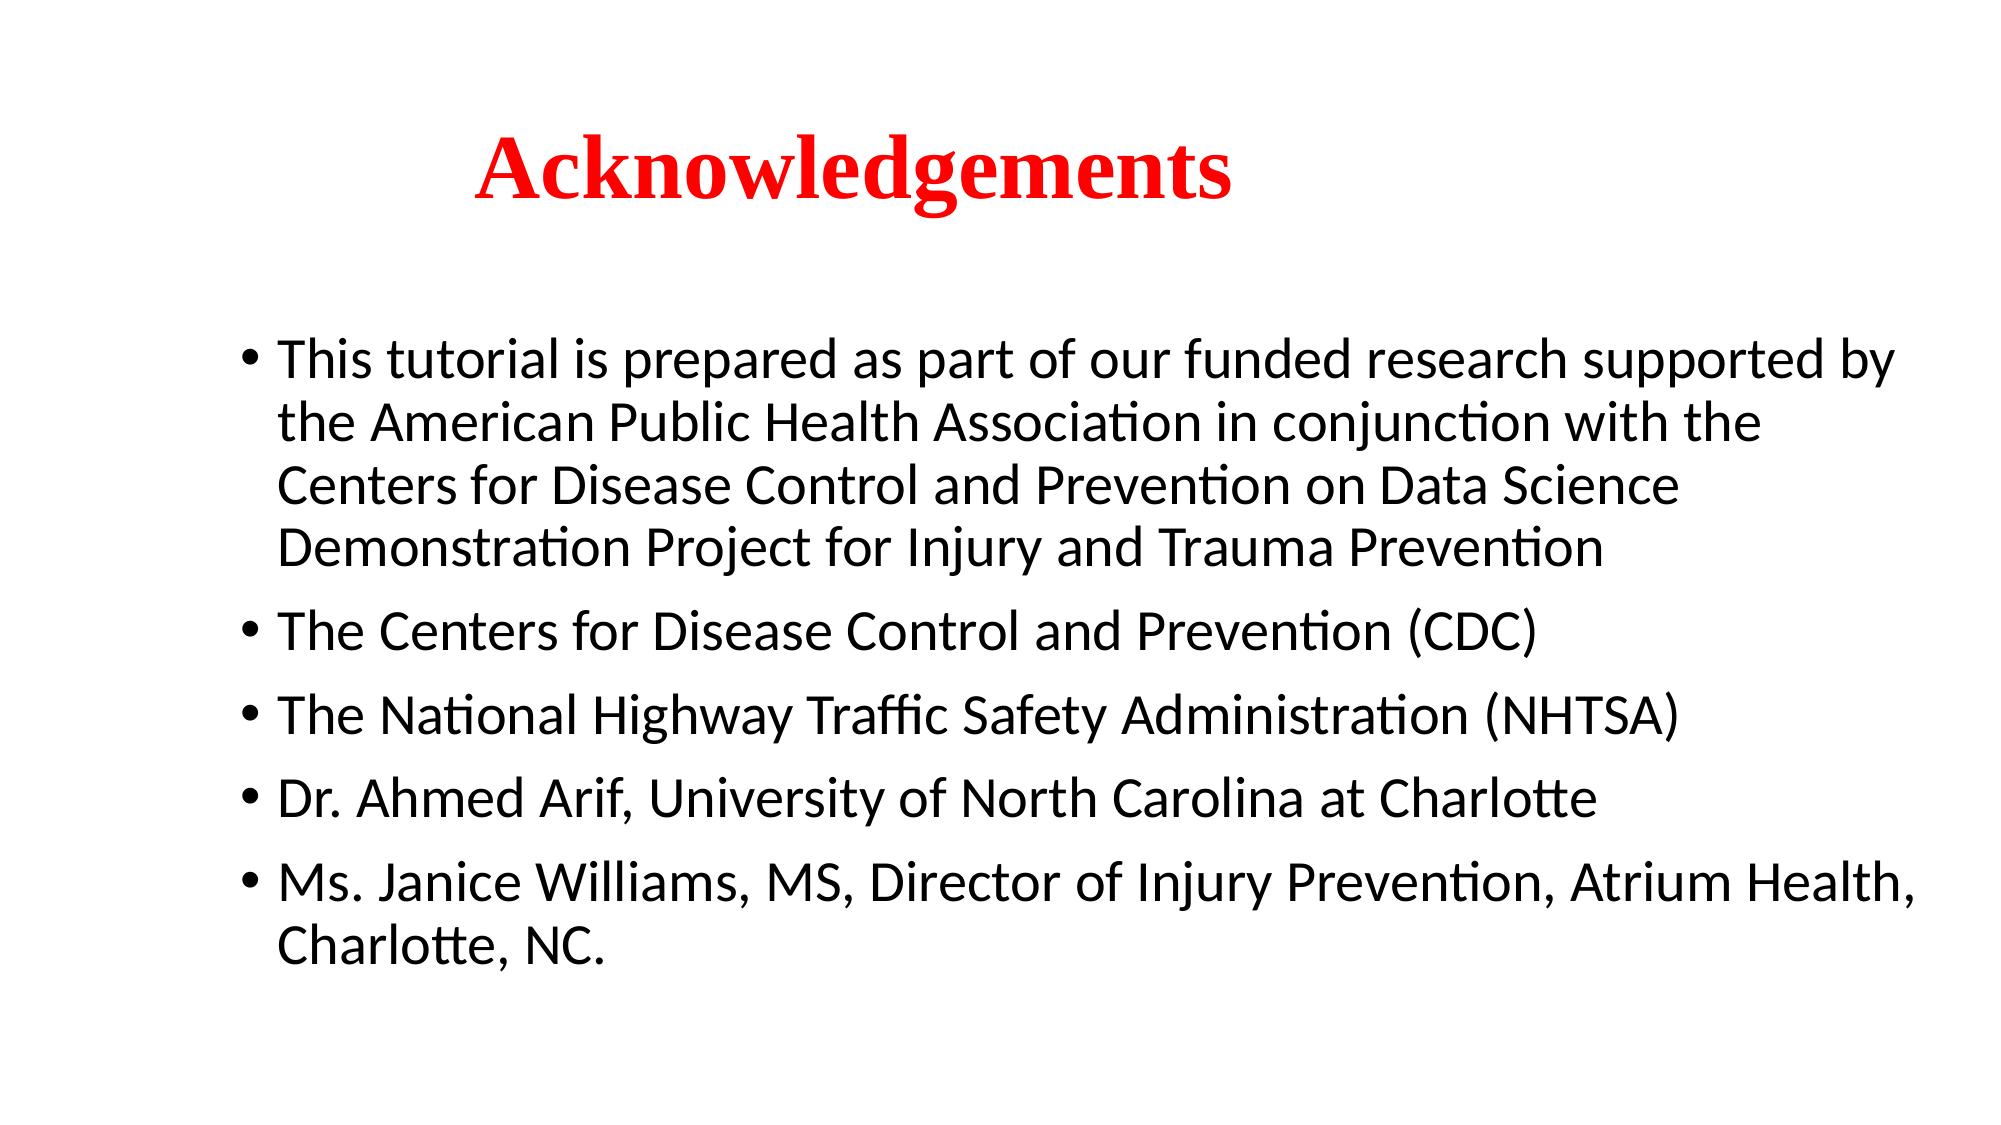

# Acknowledgements
This tutorial is prepared as part of our funded research supported by the American Public Health Association in conjunction with the Centers for Disease Control and Prevention on Data Science Demonstration Project for Injury and Trauma Prevention
The Centers for Disease Control and Prevention (CDC)
The National Highway Traffic Safety Administration (NHTSA)
Dr. Ahmed Arif, University of North Carolina at Charlotte
Ms. Janice Williams, MS, Director of Injury Prevention, Atrium Health, Charlotte, NC.